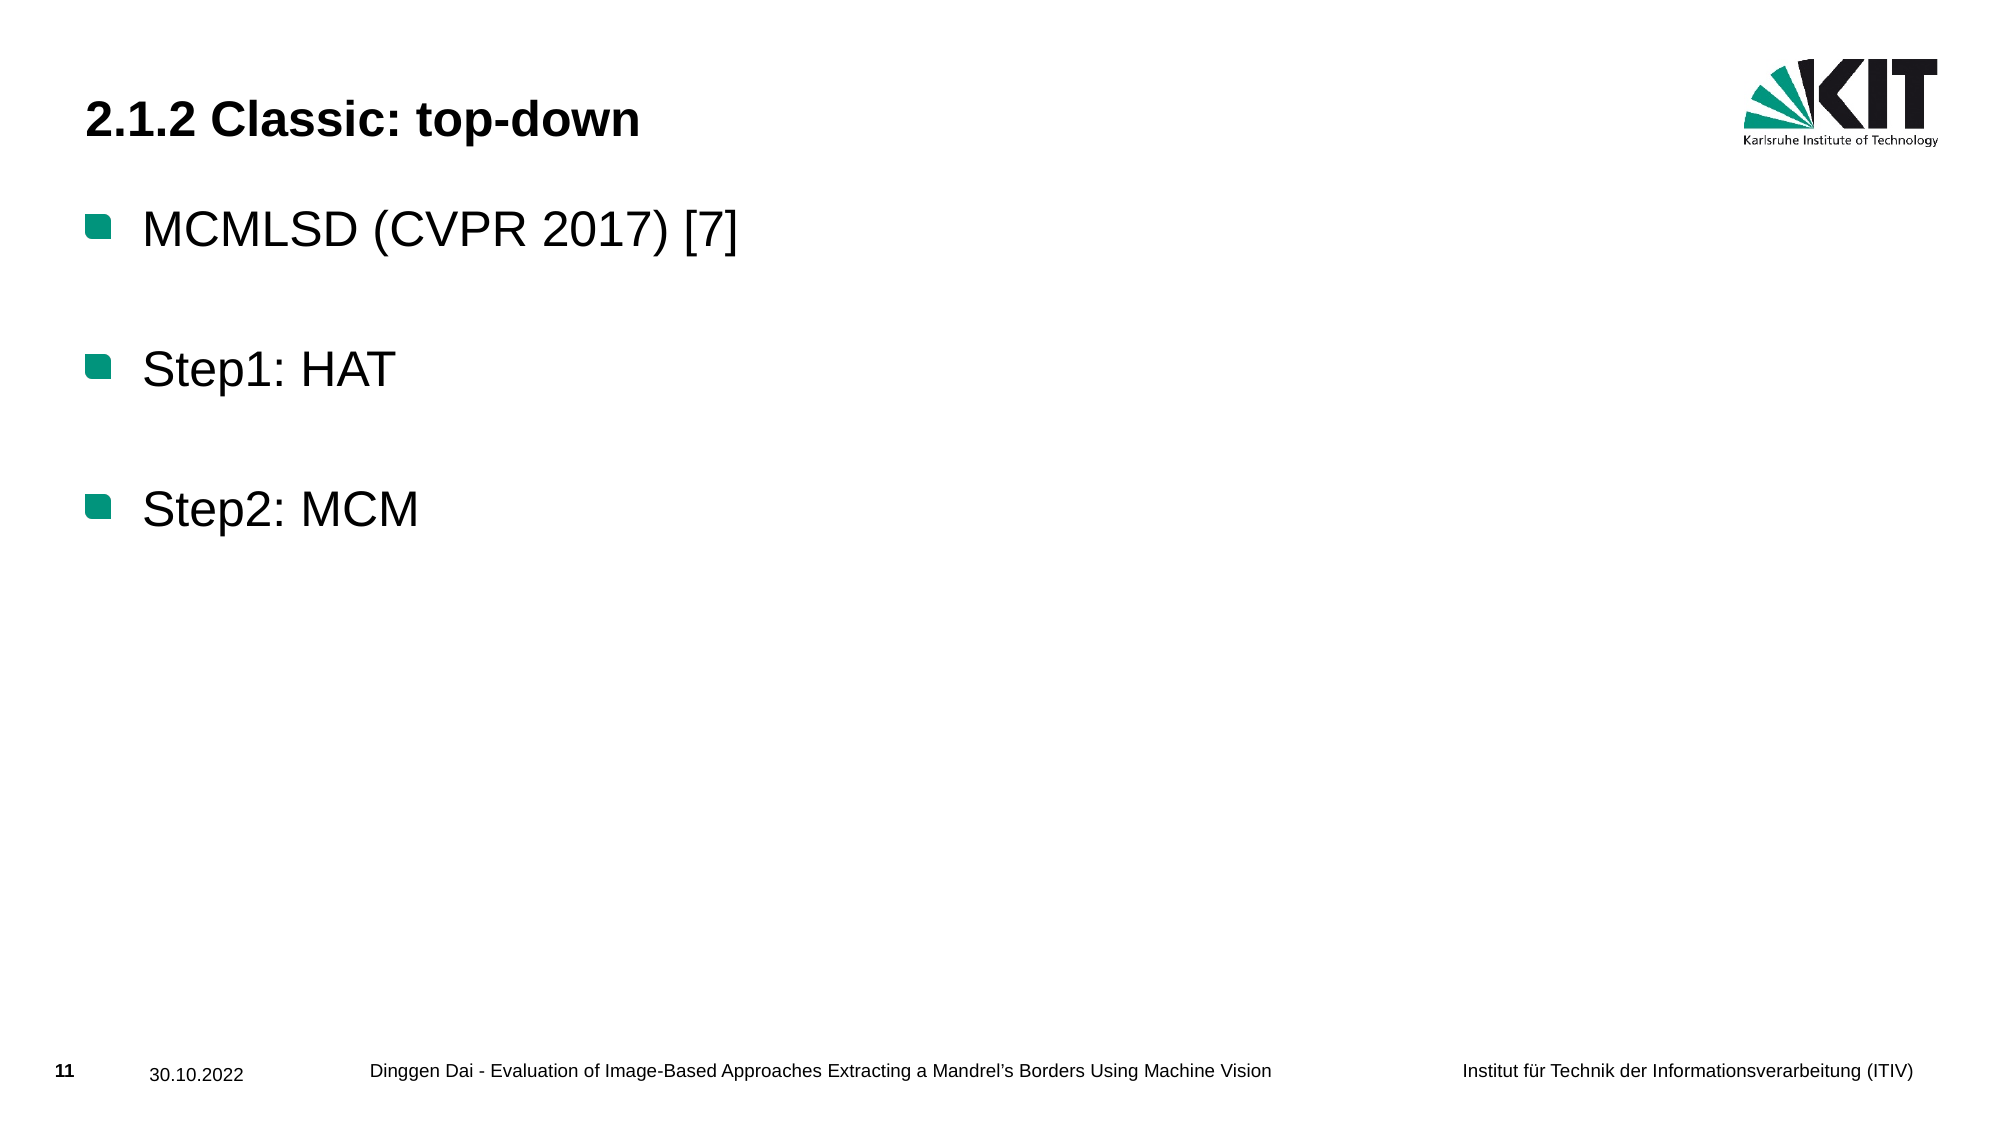

# 2.1.2 Classic: top-down
MCMLSD (CVPR 2017) [7]

Step1: HAT

Step2: MCM

Dinggen Dai - Evaluation of Image-Based Approaches Extracting a Mandrel’s Borders Using Machine Vision